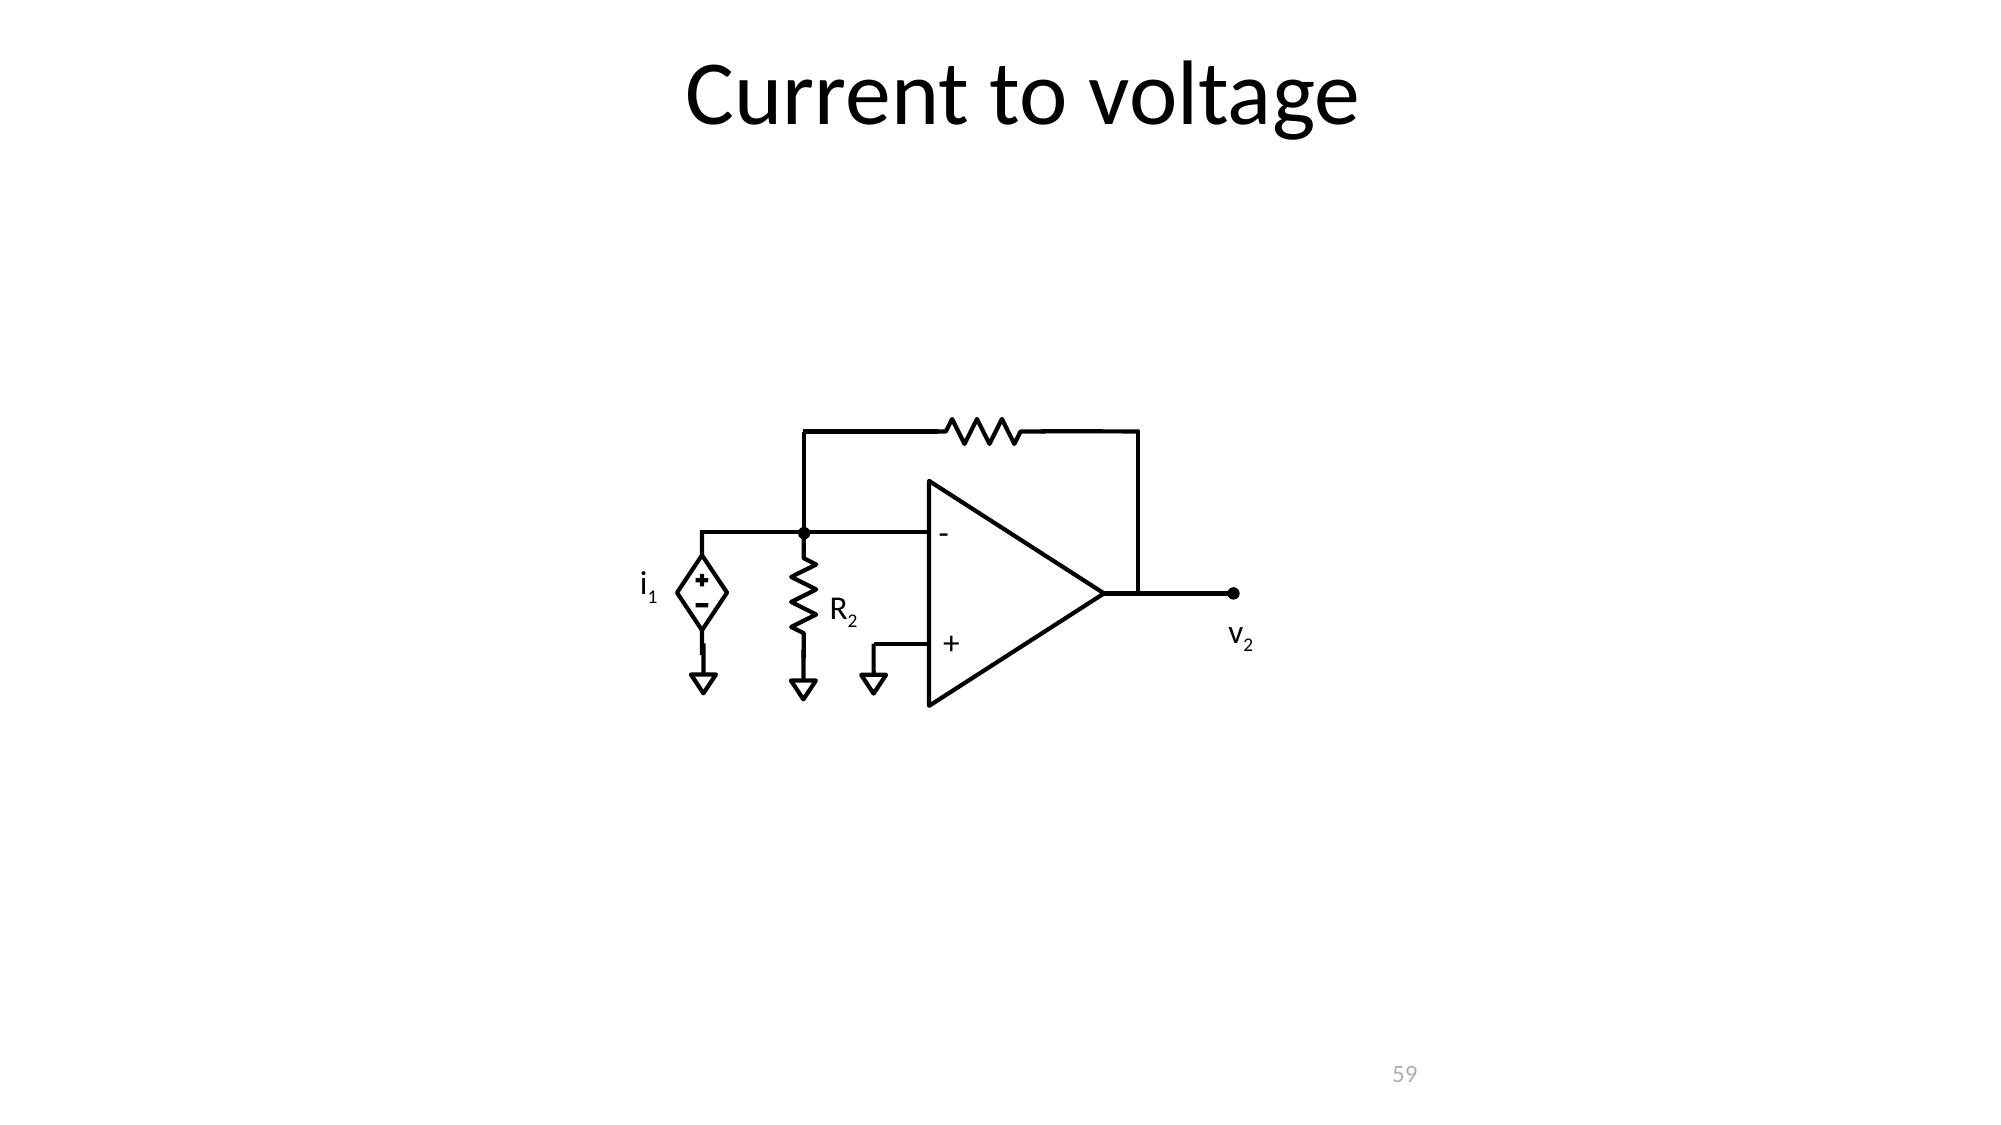

Current to voltage

-

i1
R2

v2
+

59